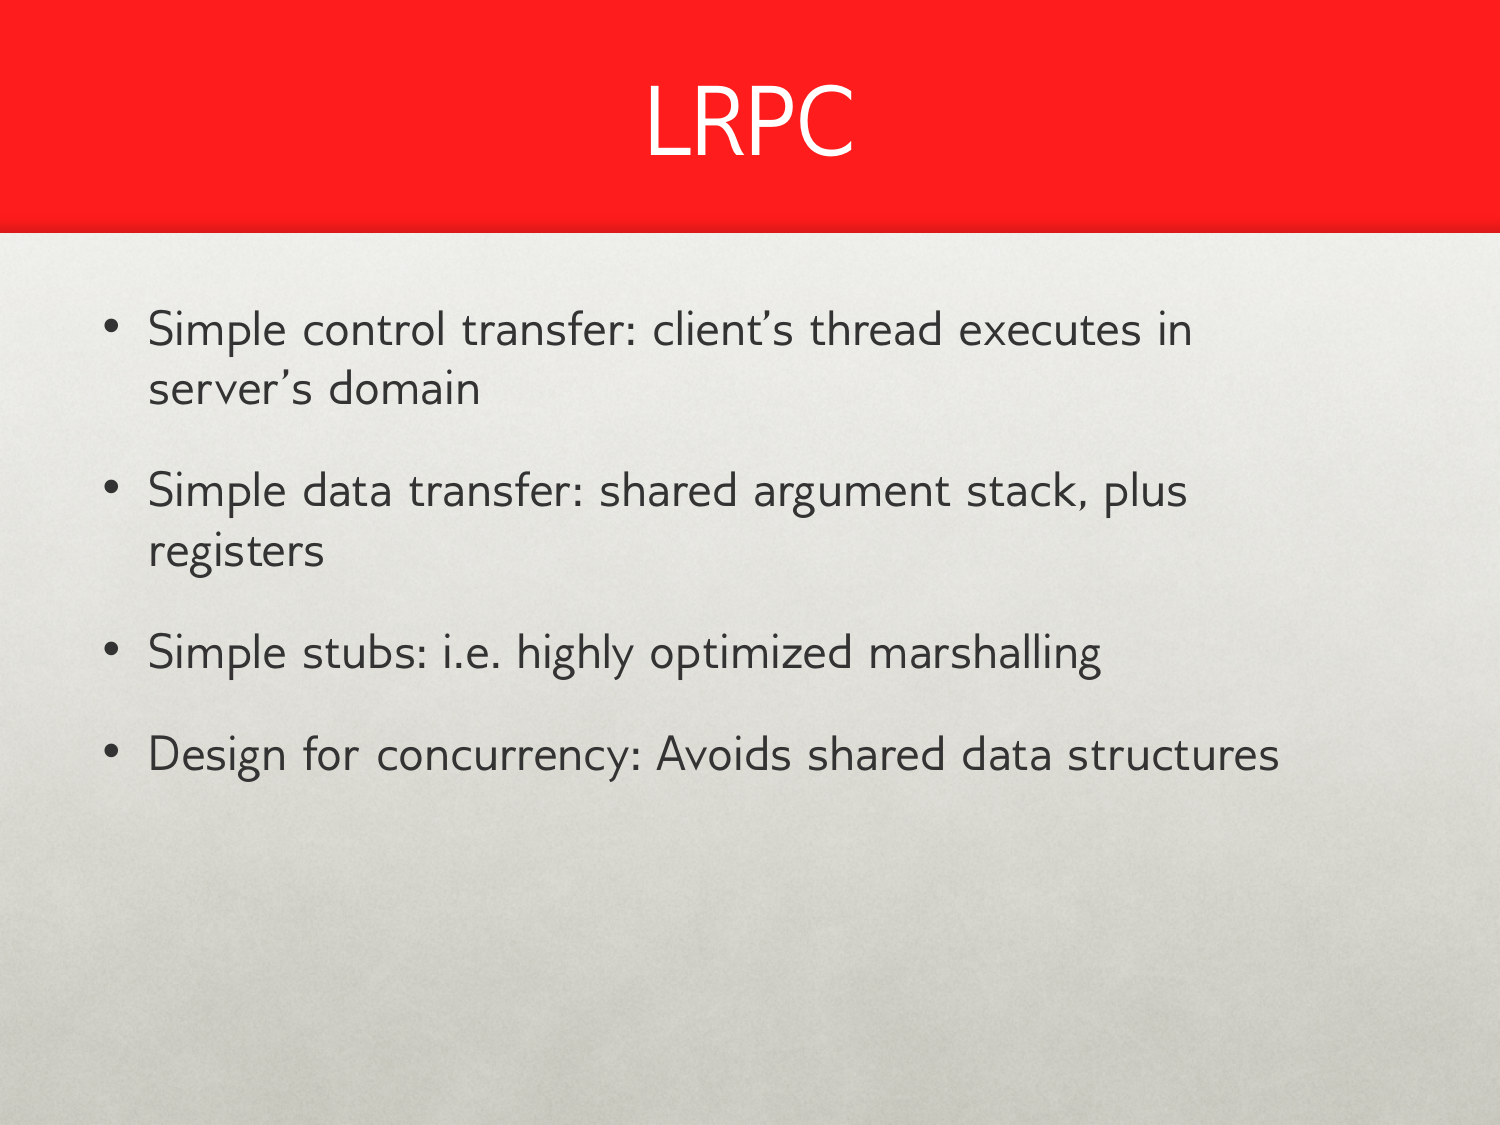

# LRPC
Simple control transfer: client’s thread executes in server’s domain
Simple data transfer: shared argument stack, plus registers
Simple stubs: i.e. highly optimized marshalling
Design for concurrency: Avoids shared data structures